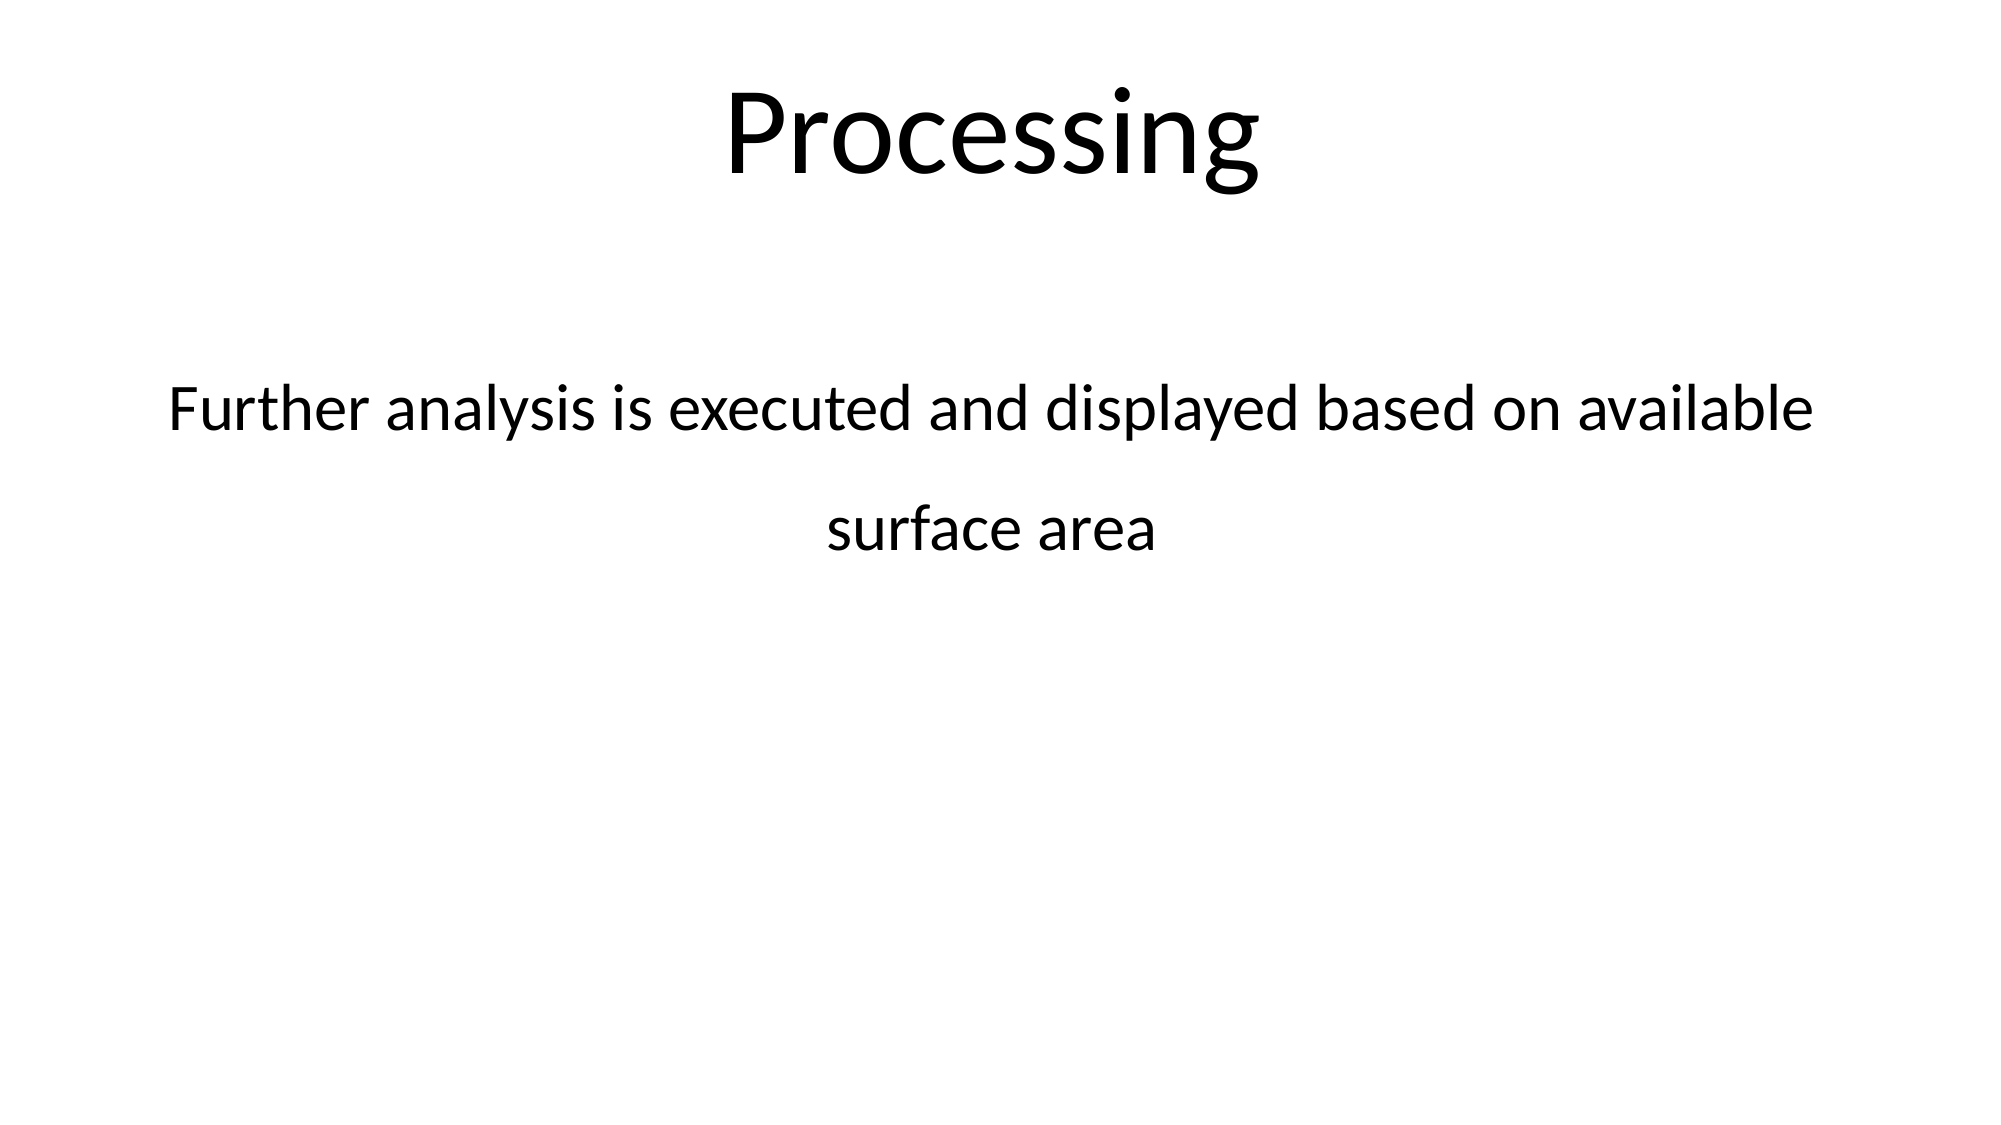

Processing
Further analysis is executed and displayed based on available surface area